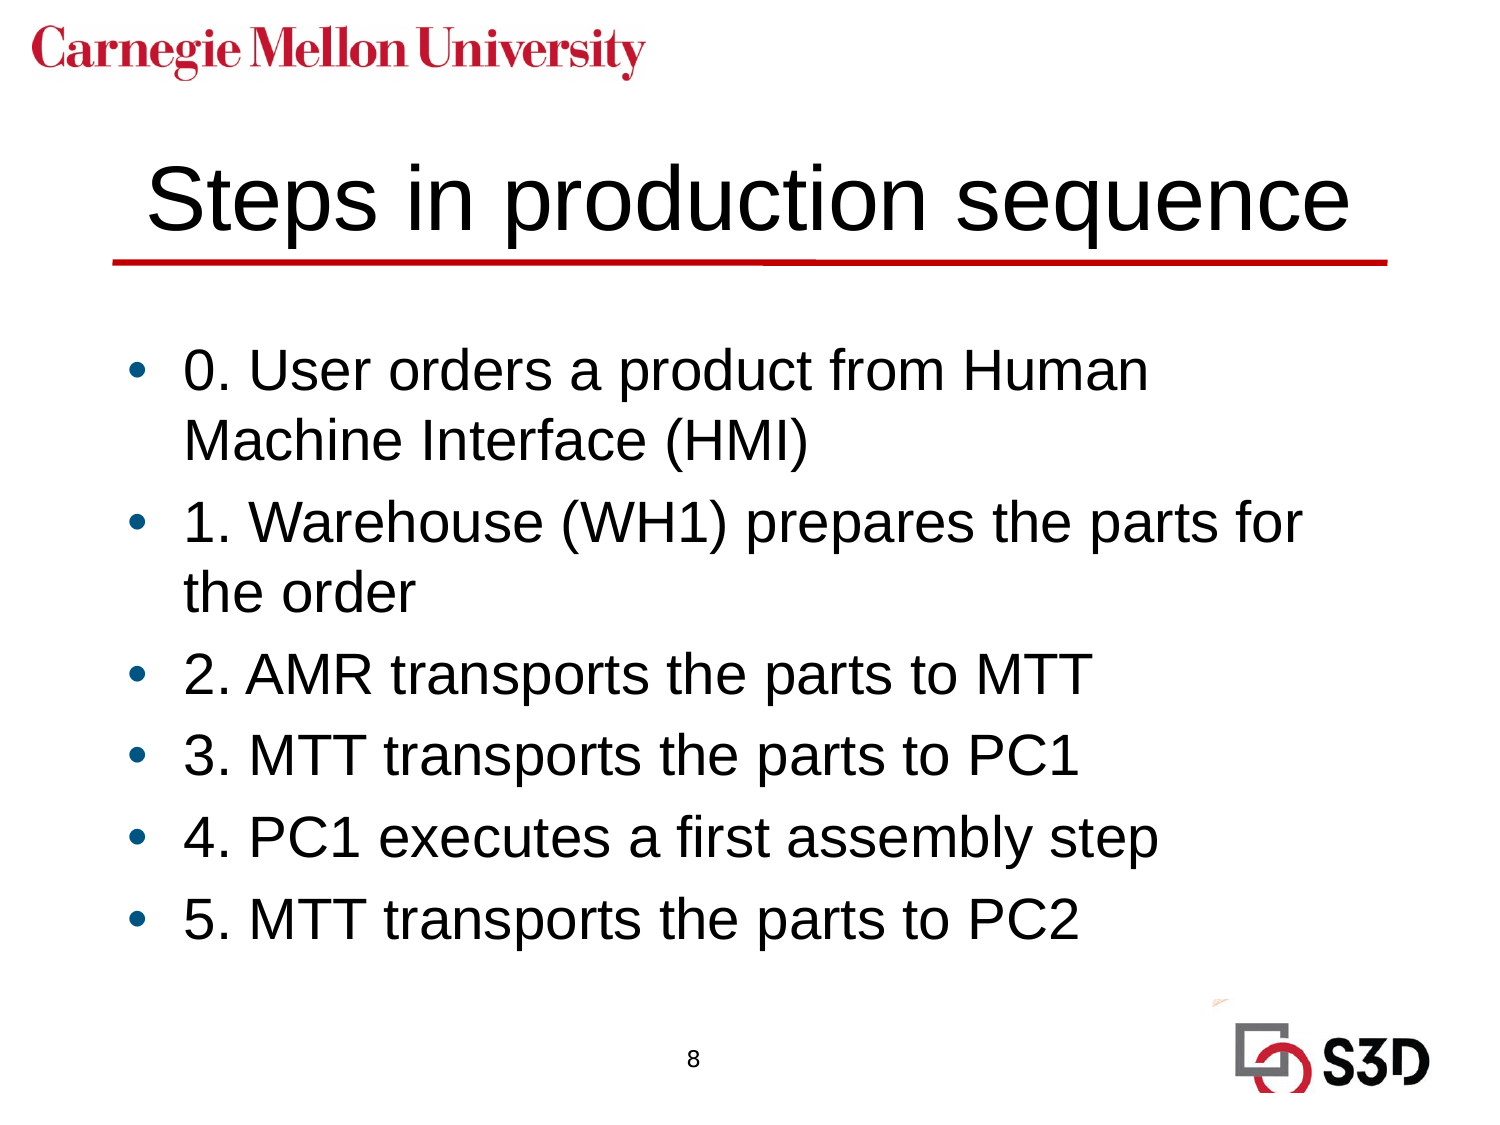

# Steps in production sequence
0. User orders a product from Human Machine Interface (HMI)
1. Warehouse (WH1) prepares the parts for the order
2. AMR transports the parts to MTT
3. MTT transports the parts to PC1
4. PC1 executes a first assembly step
5. MTT transports the parts to PC2